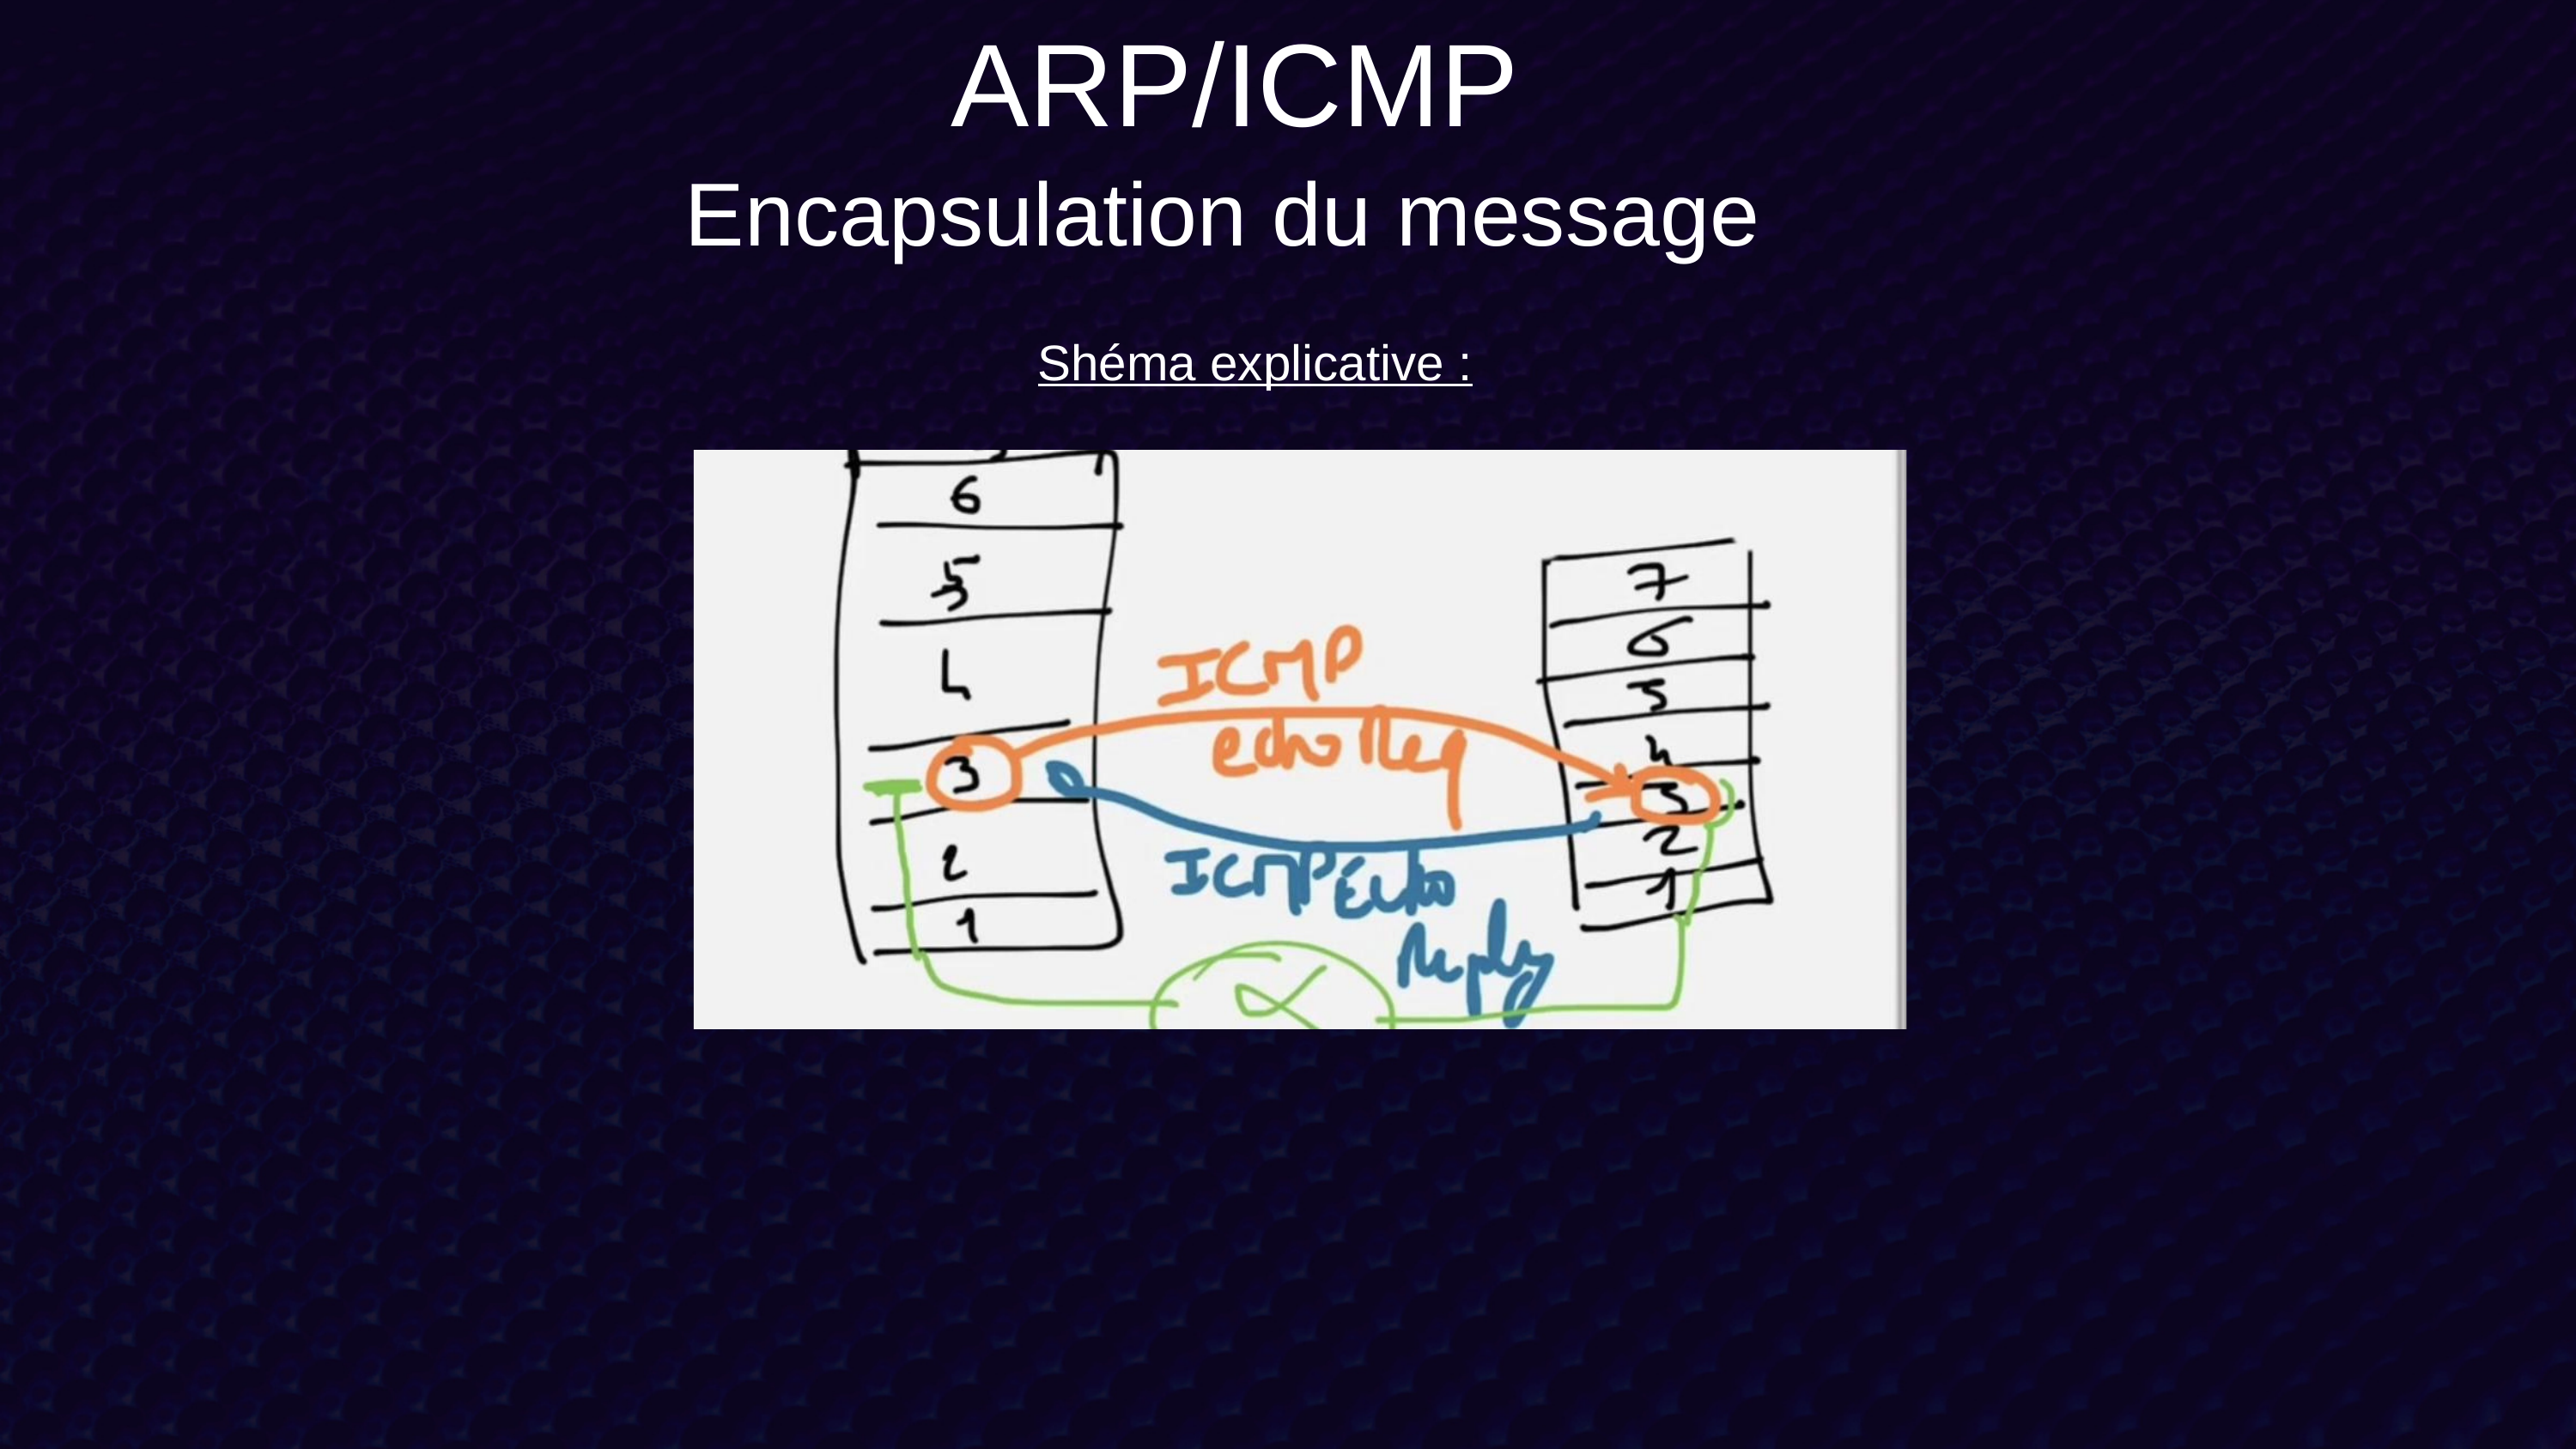

ARP/ICMP
Encapsulation du message
Shéma explicative :